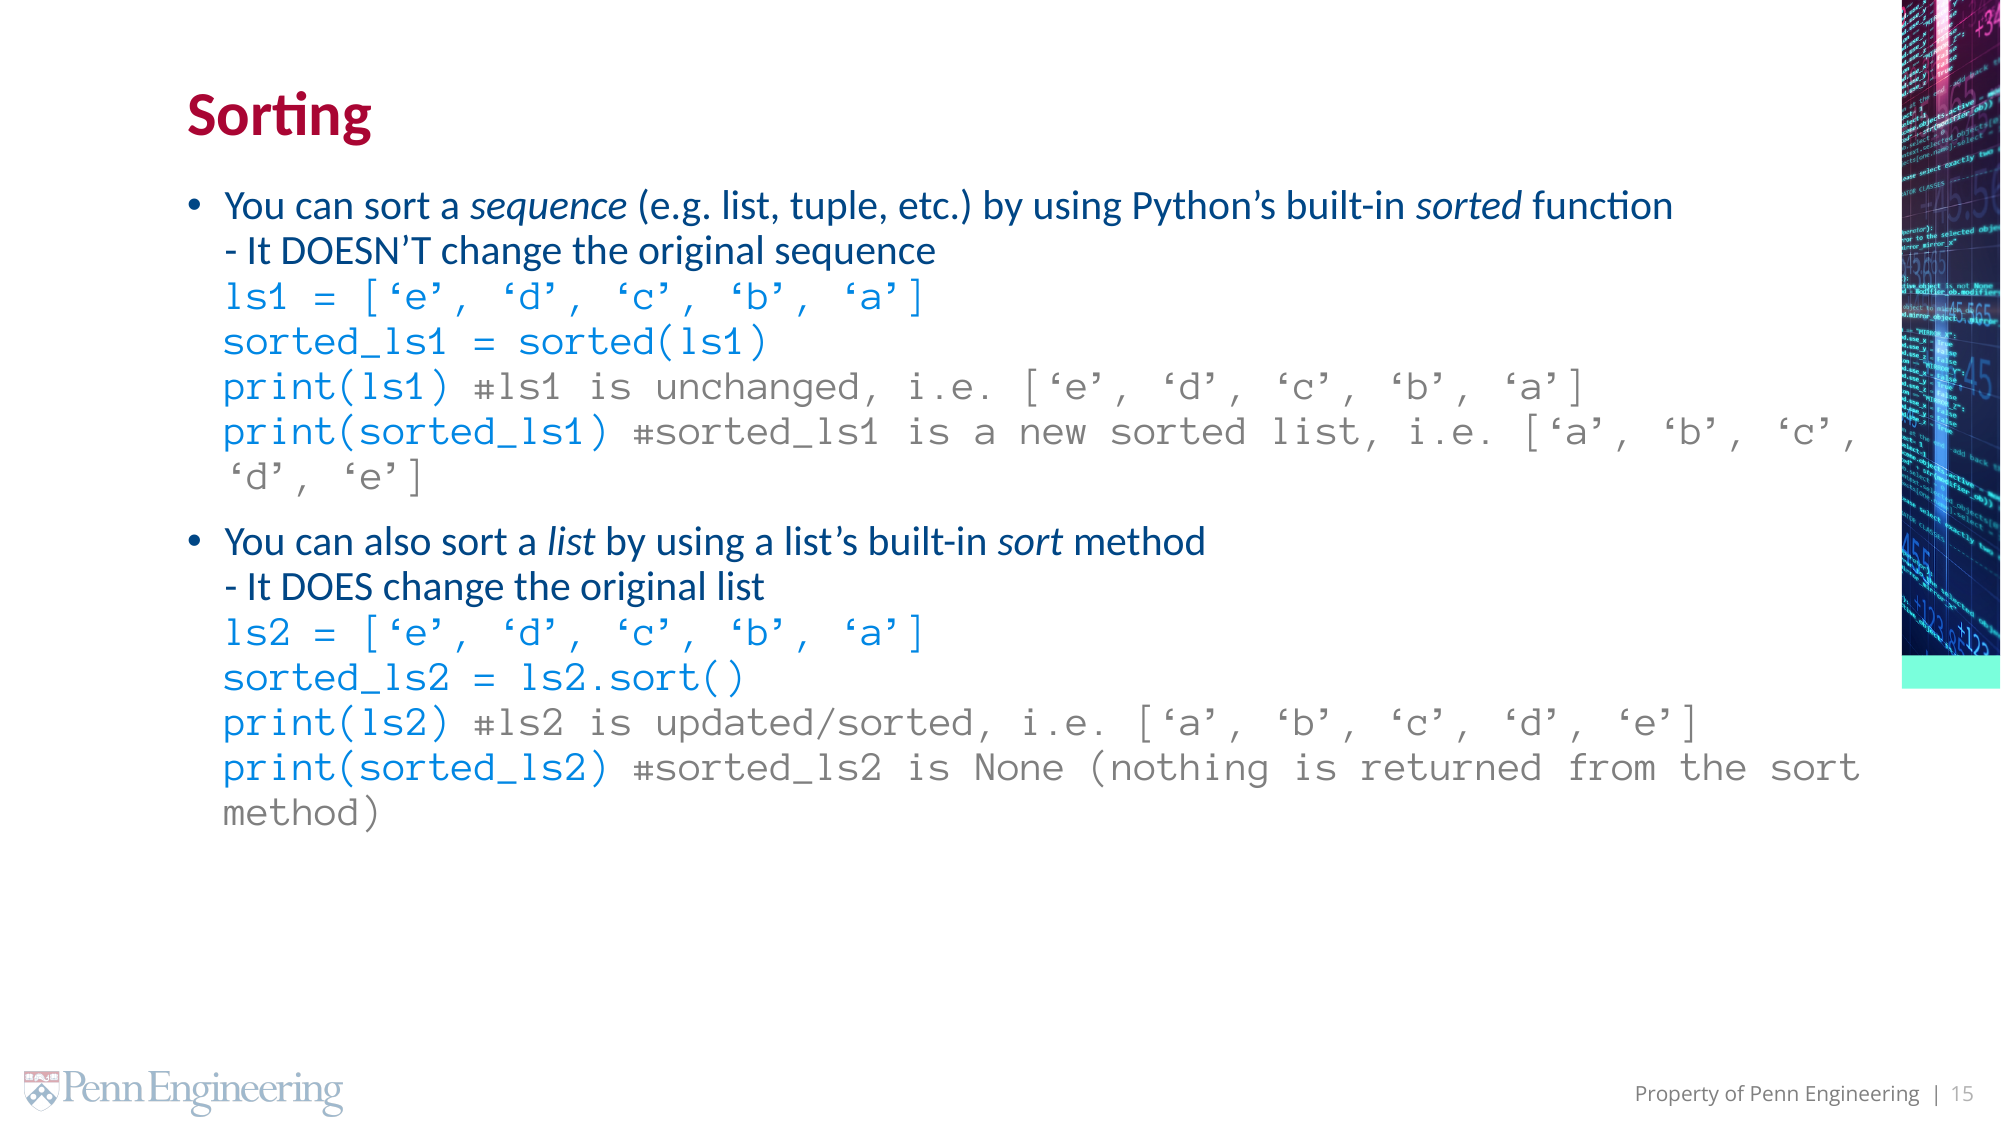

# Sorting
You can sort a sequence (e.g. list, tuple, etc.) by using Python’s built-in sorted function
- It DOESN’T change the original sequence
ls1 = [‘e’, ‘d’, ‘c’, ‘b’, ‘a’]
sorted_ls1 = sorted(ls1)
print(ls1) #ls1 is unchanged, i.e. [‘e’, ‘d’, ‘c’, ‘b’, ‘a’]
print(sorted_ls1) #sorted_ls1 is a new sorted list, i.e. [‘a’, ‘b’, ‘c’, ‘d’, ‘e’]
You can also sort a list by using a list’s built-in sort method
- It DOES change the original list
ls2 = [‘e’, ‘d’, ‘c’, ‘b’, ‘a’]
sorted_ls2 = ls2.sort()
print(ls2) #ls2 is updated/sorted, i.e. [‘a’, ‘b’, ‘c’, ‘d’, ‘e’]
print(sorted_ls2) #sorted_ls2 is None (nothing is returned from the sort method)

15